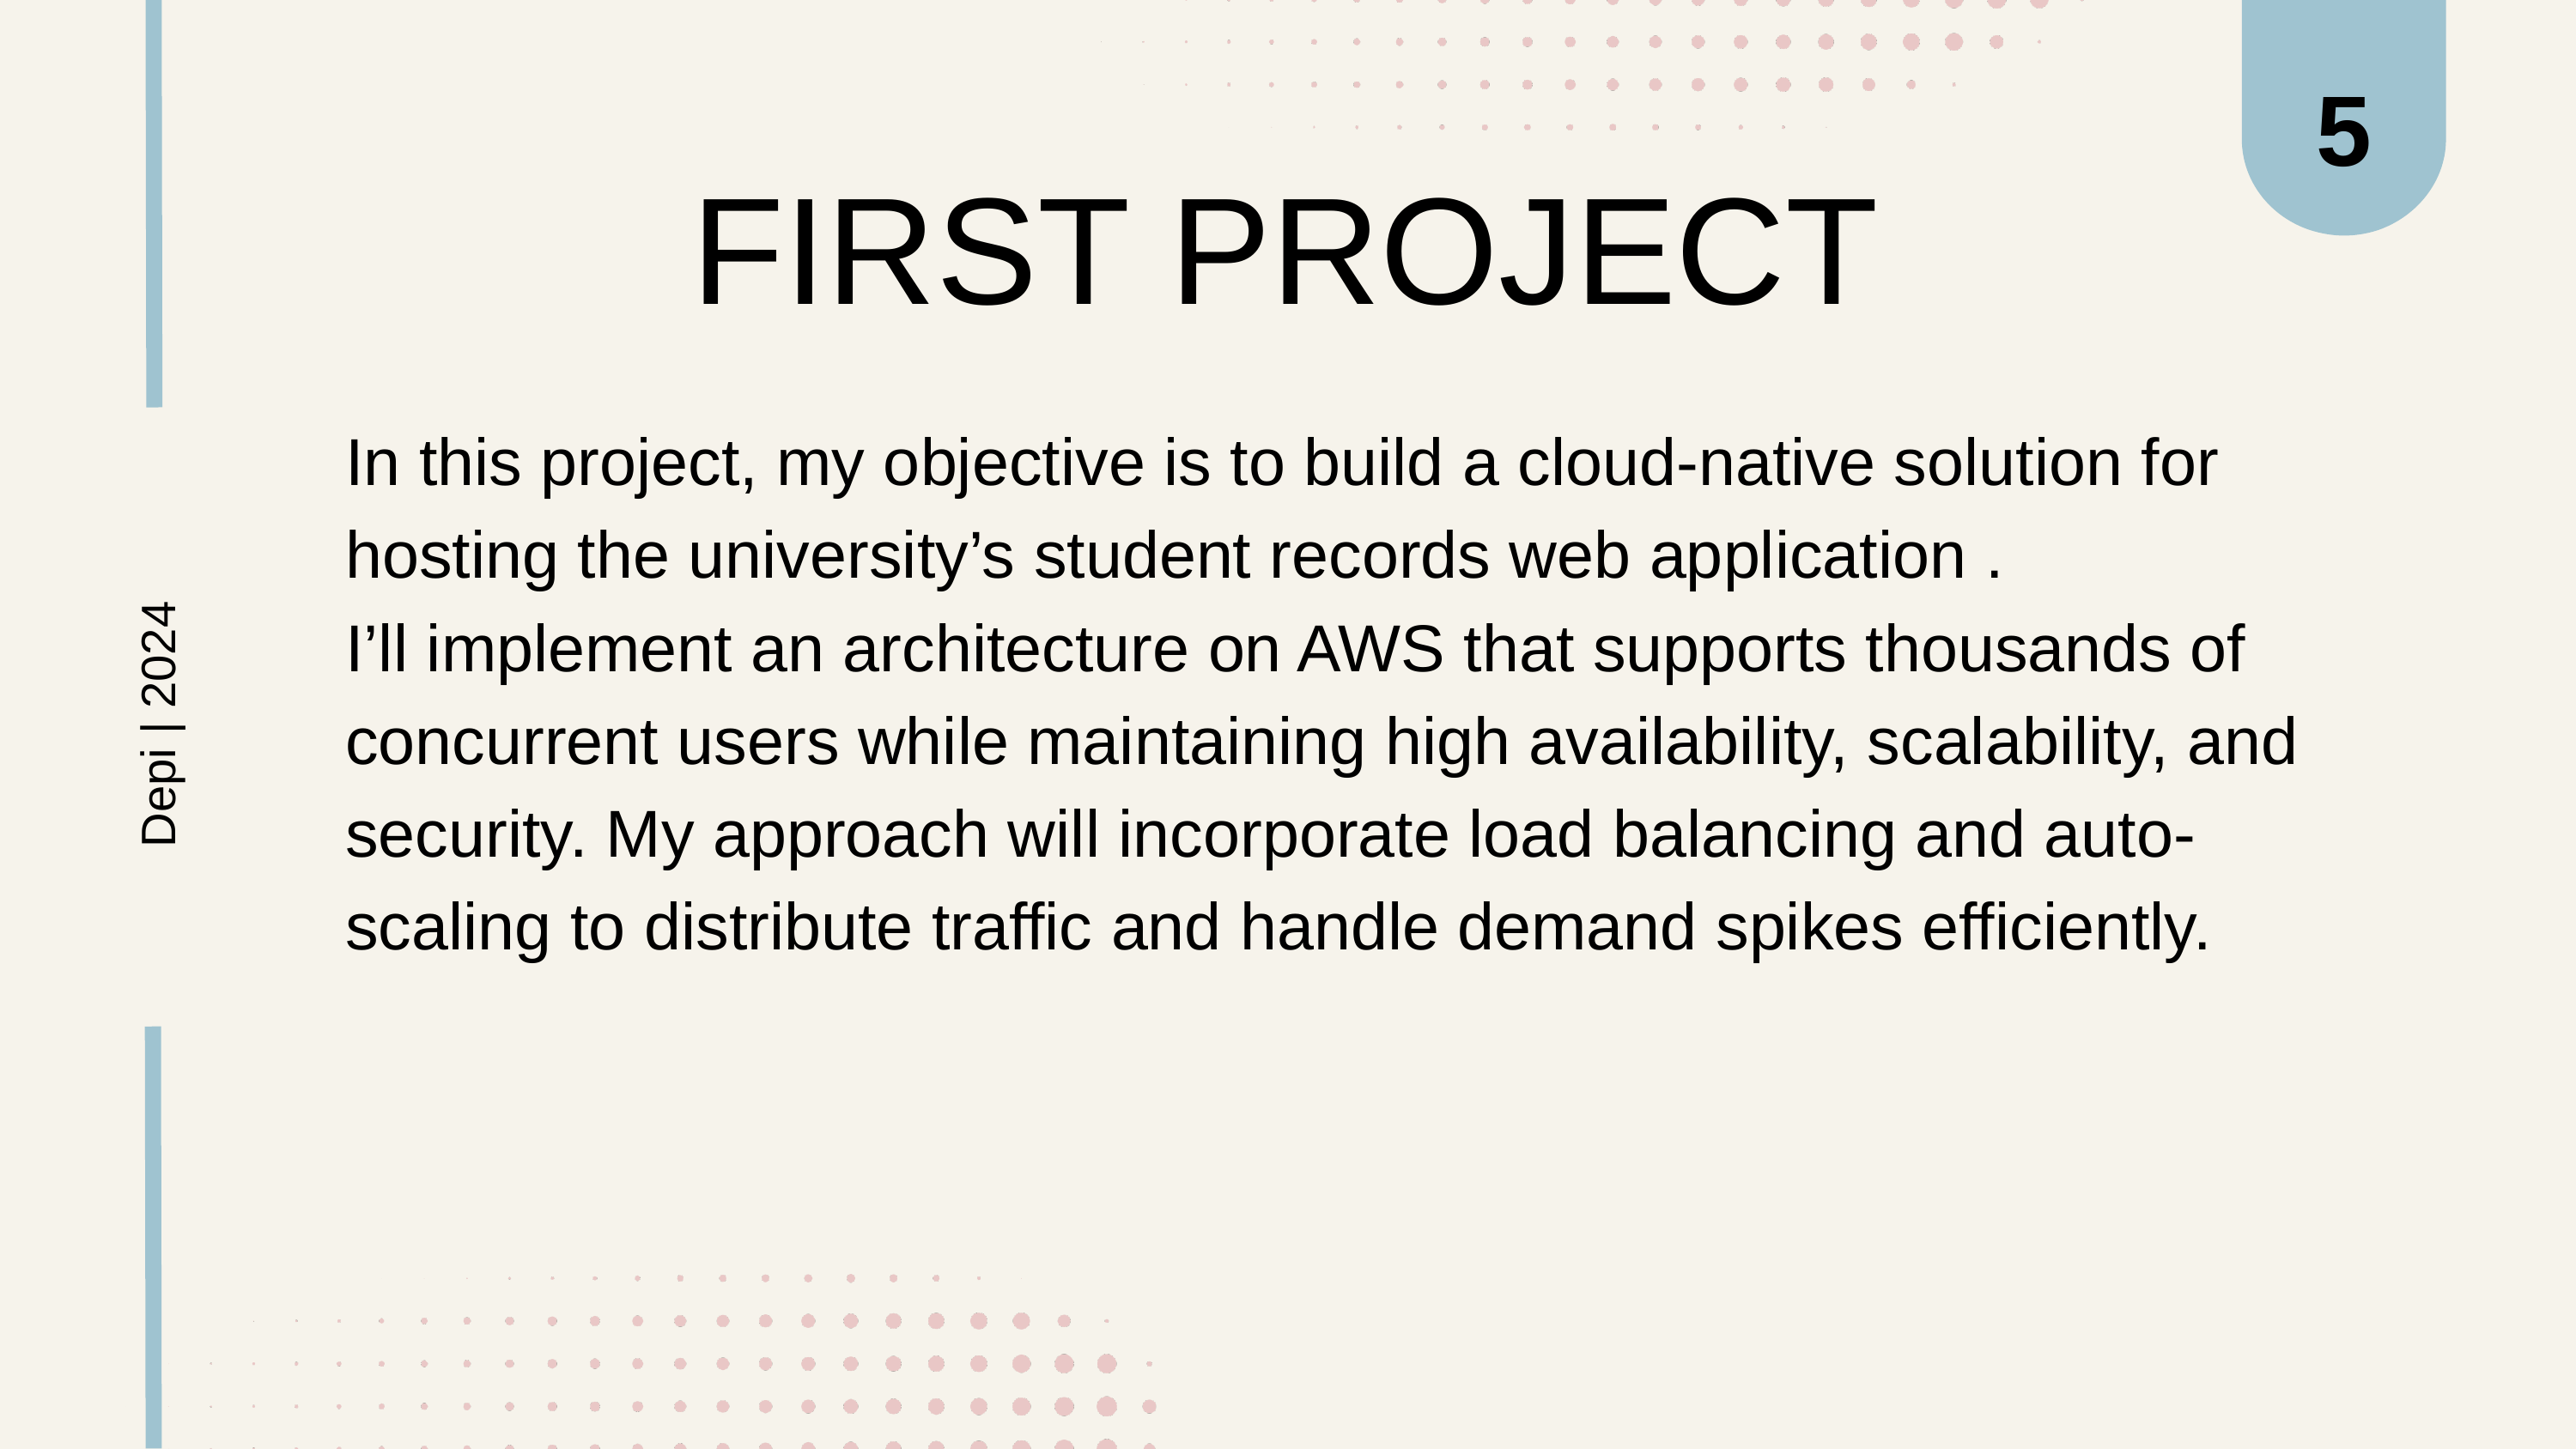

5

FIRST PROJECT
In this project, my objective is to build a cloud-native solution for hosting the university’s student records web application .
I’ll implement an architecture on AWS that supports thousands of concurrent users while maintaining high availability, scalability, and security. My approach will incorporate load balancing and auto-scaling to distribute traffic and handle demand spikes efficiently.
Depi | 2024